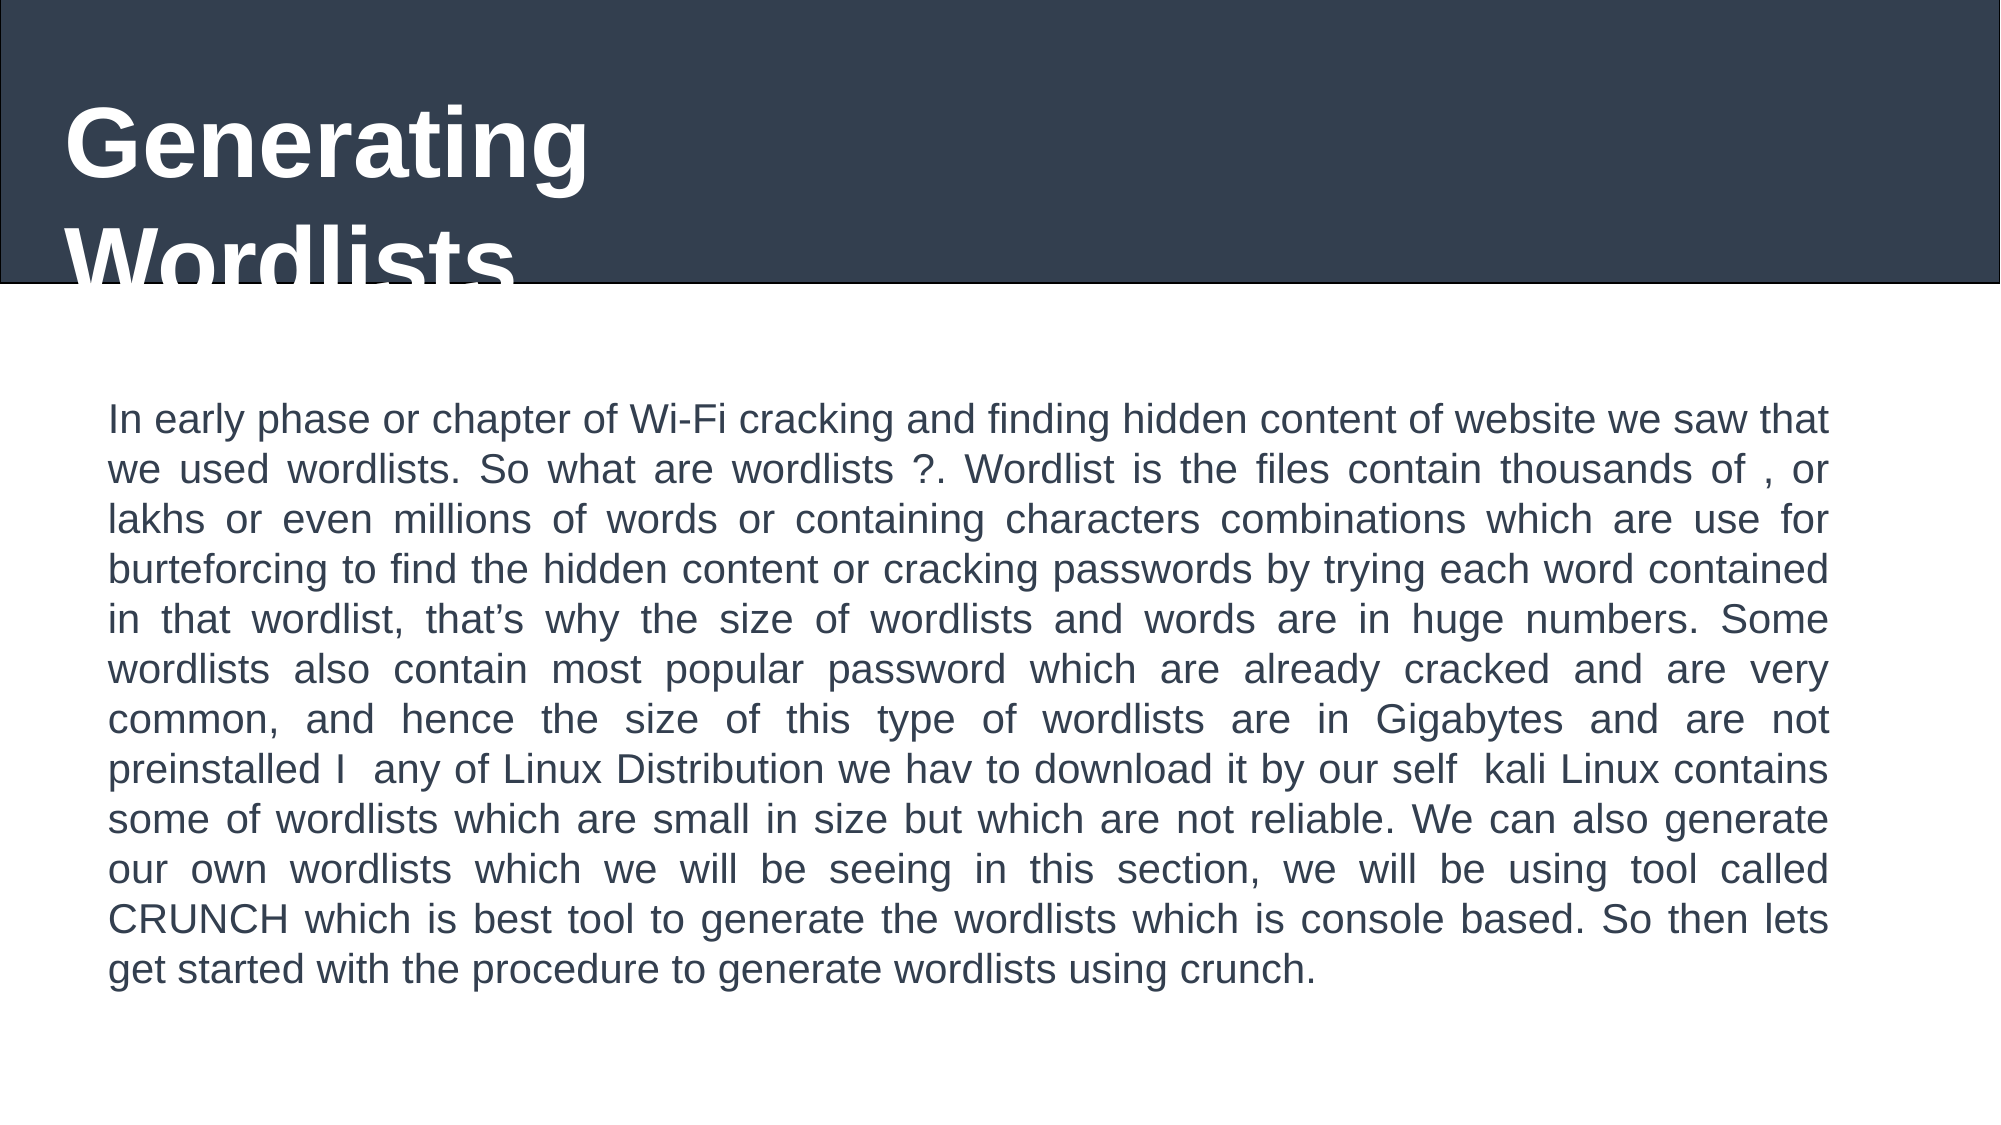

Generating Wordlists
In early phase or chapter of Wi-Fi cracking and finding hidden content of website we saw that we used wordlists. So what are wordlists ?. Wordlist is the files contain thousands of , or lakhs or even millions of words or containing characters combinations which are use for burteforcing to find the hidden content or cracking passwords by trying each word contained in that wordlist, that’s why the size of wordlists and words are in huge numbers. Some wordlists also contain most popular password which are already cracked and are very common, and hence the size of this type of wordlists are in Gigabytes and are not preinstalled I  any of Linux Distribution we hav to download it by our self  kali Linux contains some of wordlists which are small in size but which are not reliable. We can also generate our own wordlists which we will be seeing in this section, we will be using tool called CRUNCH which is best tool to generate the wordlists which is console based. So then lets get started with the procedure to generate wordlists using crunch.